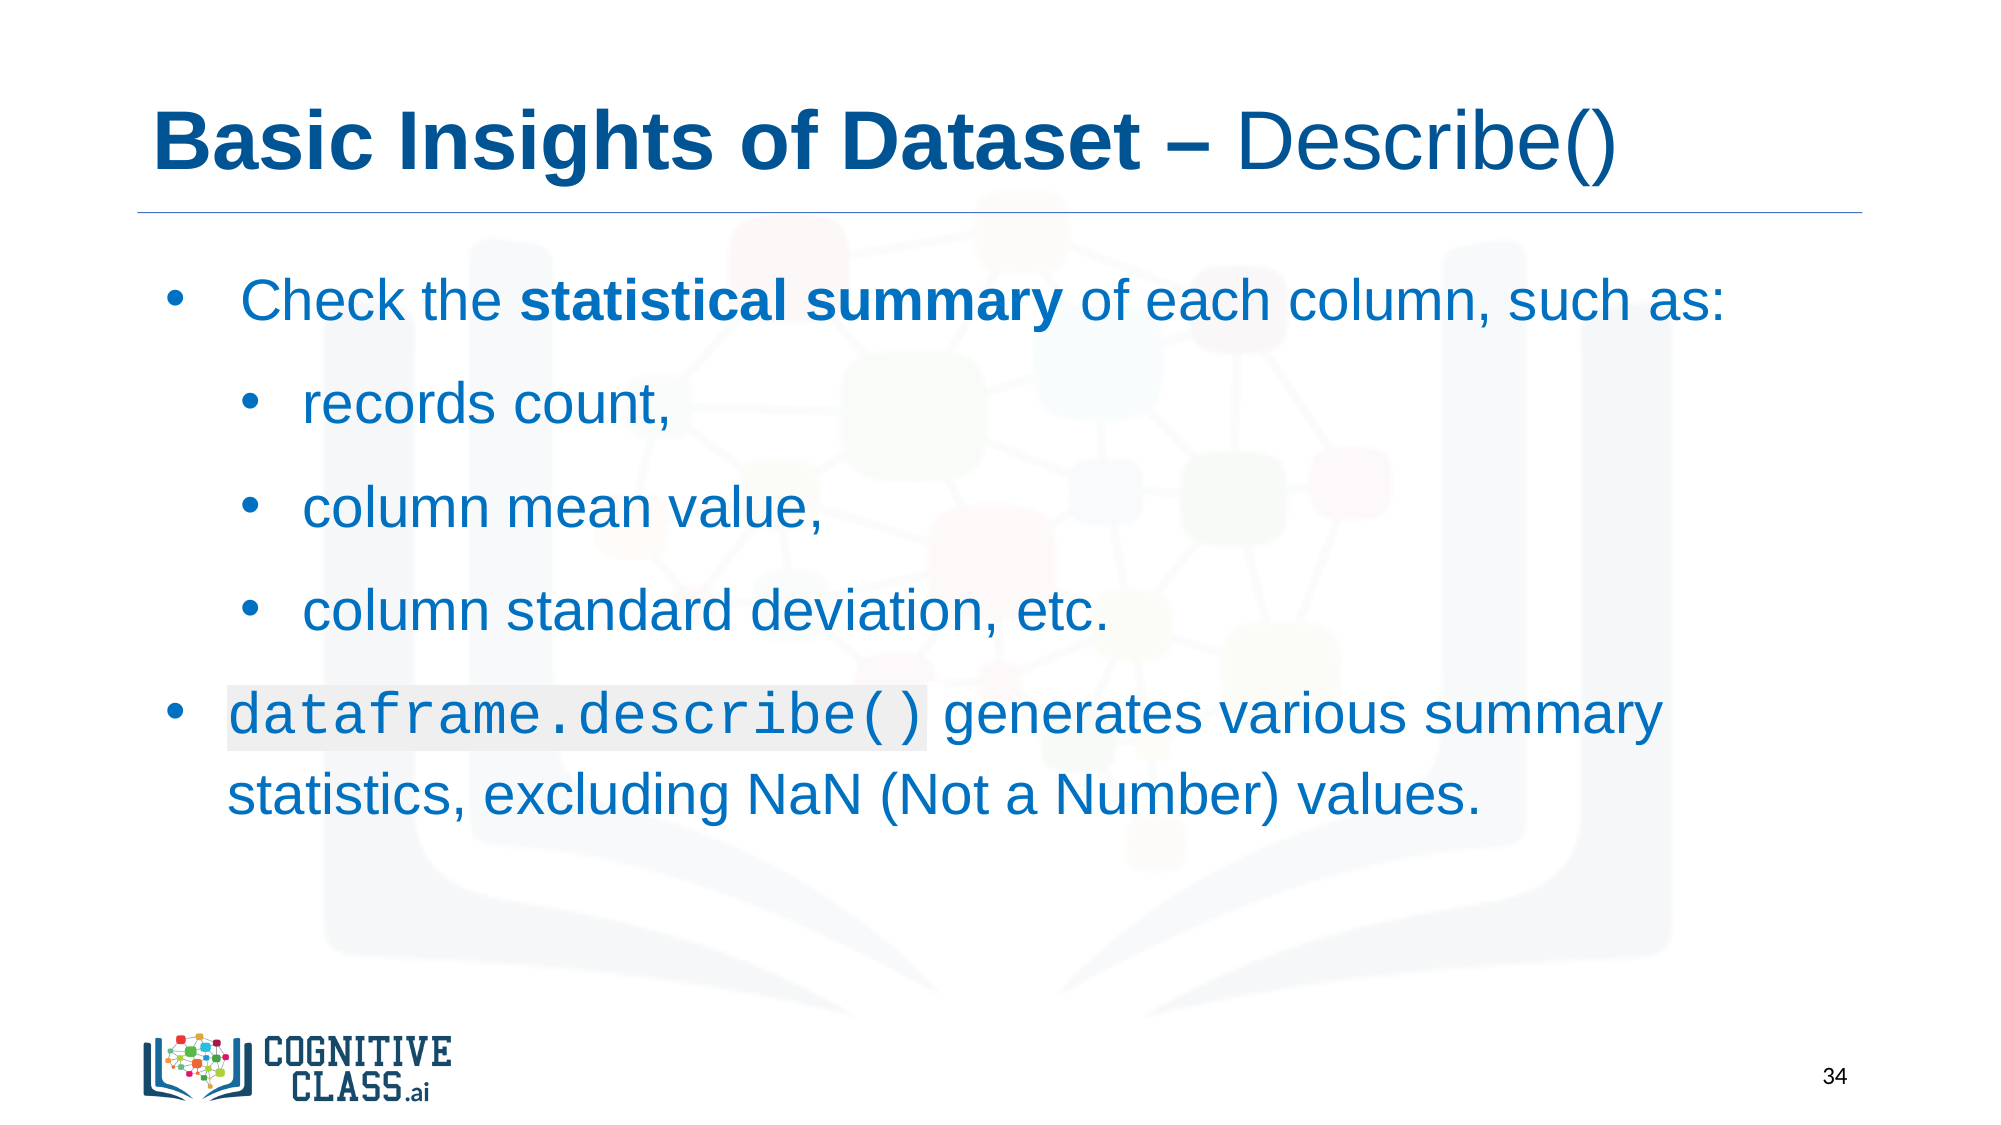

# Basic Insights of Dataset – Describe()
Check the statistical summary of each column, such as:
records count,
column mean value,
column standard deviation, etc.
dataframe.describe() generates various summary statistics, excluding NaN (Not a Number) values.